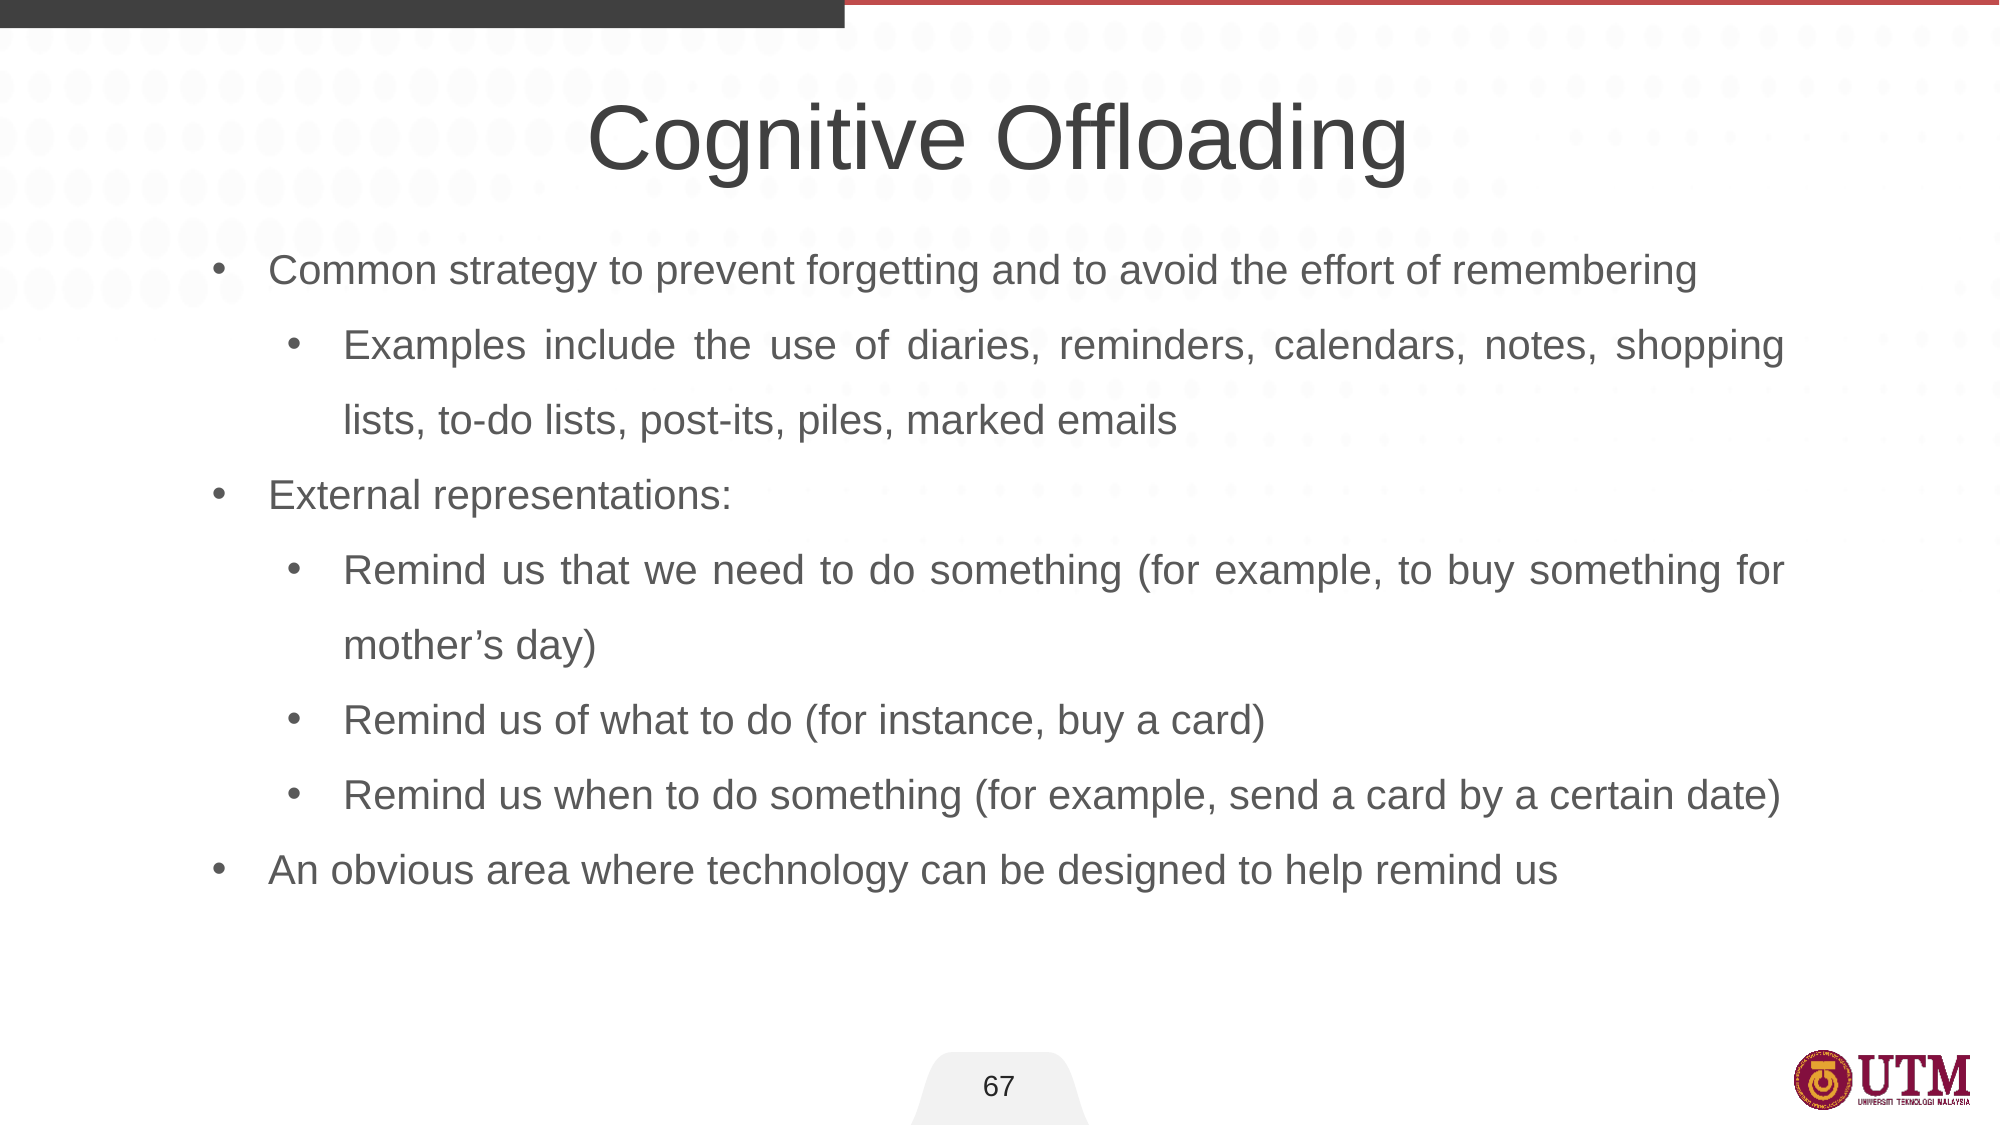

Cognitive Offloading
Common strategy to prevent forgetting and to avoid the effort of remembering
Examples include the use of diaries, reminders, calendars, notes, shopping lists, to-do lists, post-its, piles, marked emails
External representations:
Remind us that we need to do something (for example, to buy something for mother’s day)
Remind us of what to do (for instance, buy a card)
Remind us when to do something (for example, send a card by a certain date)
An obvious area where technology can be designed to help remind us
67